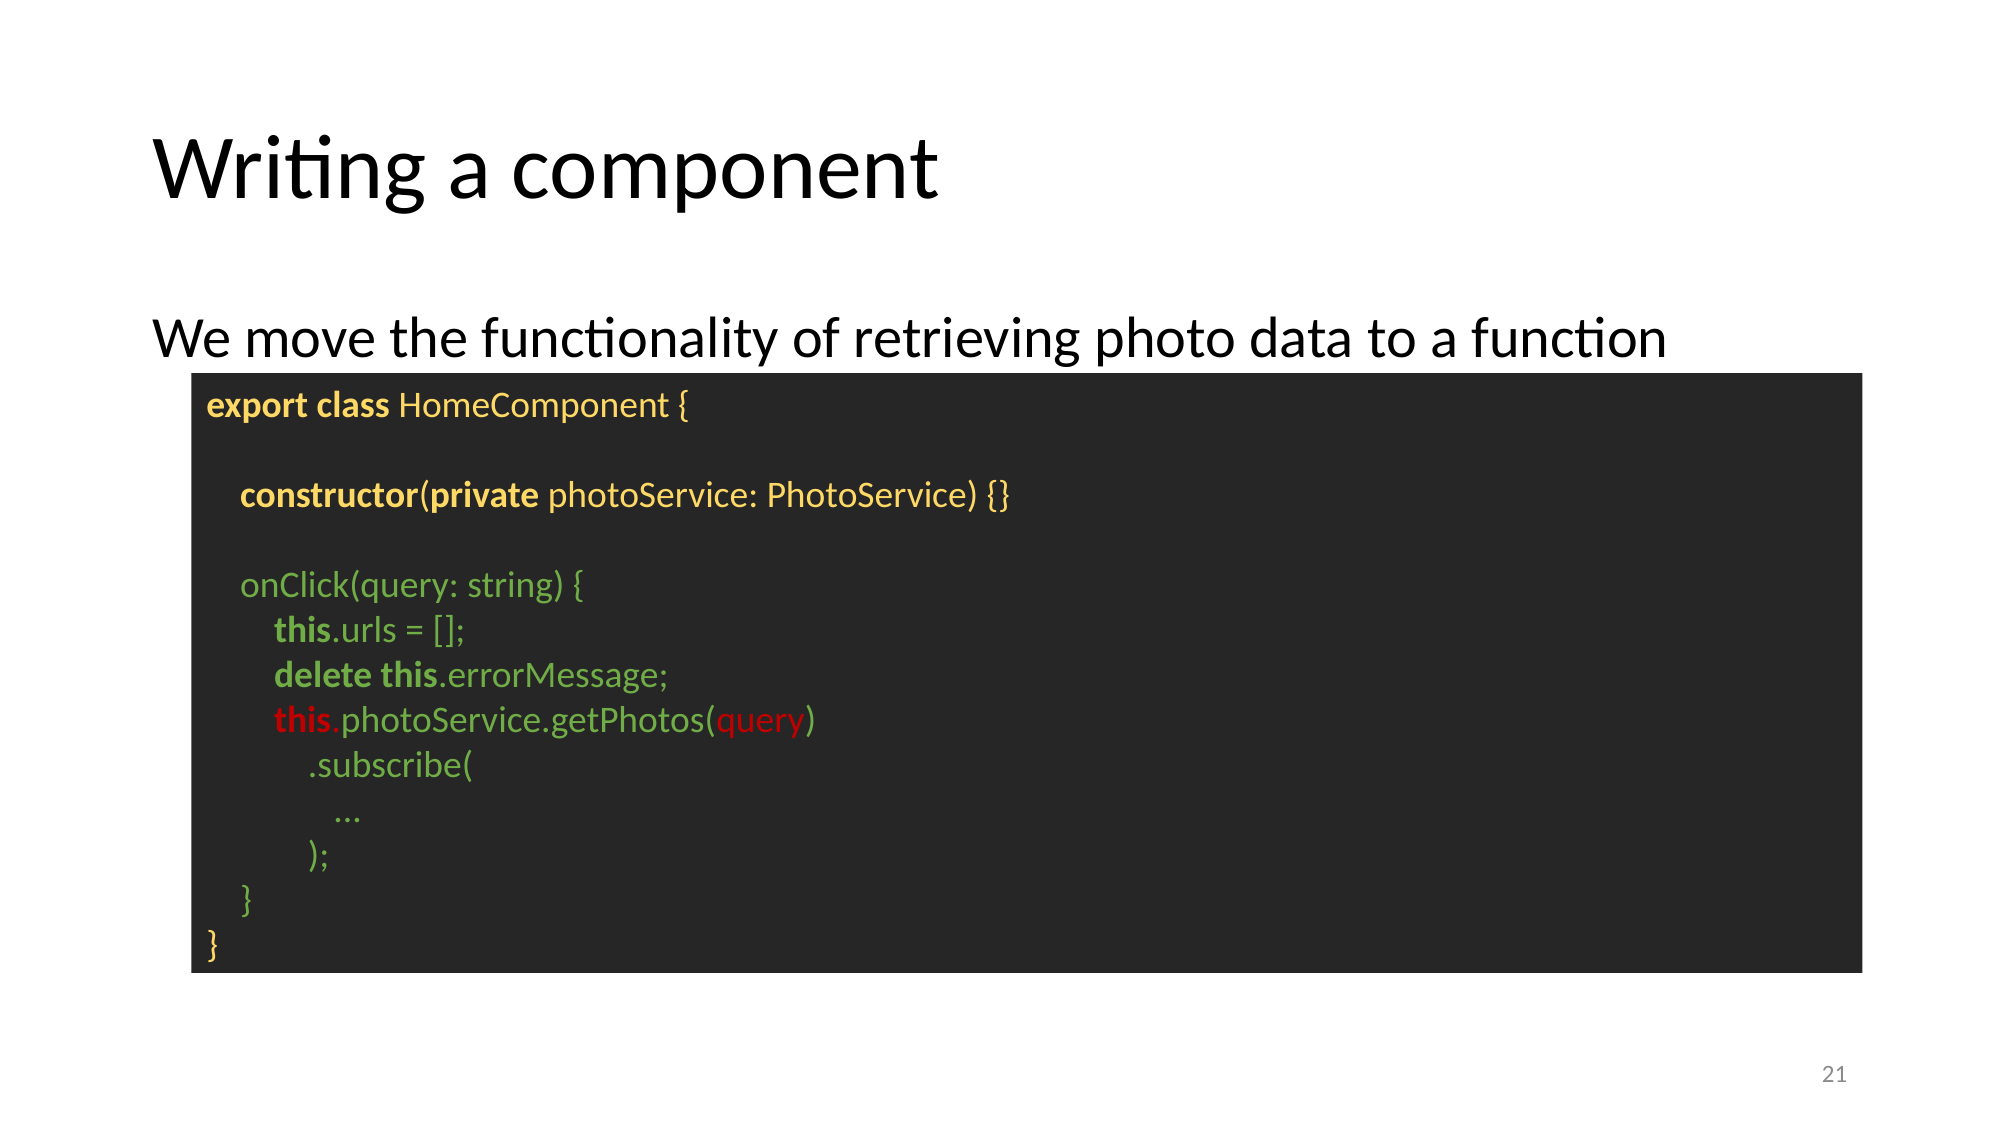

# Writing a component
We move the functionality of retrieving photo data to a function
export class HomeComponent {
    constructor(private photoService: PhotoService) {}
    onClick(query: string) {
        this.urls = [];
        delete this.errorMessage;
        this.photoService.getPhotos(query)
            .subscribe(
               ...
            );
    }
}
21